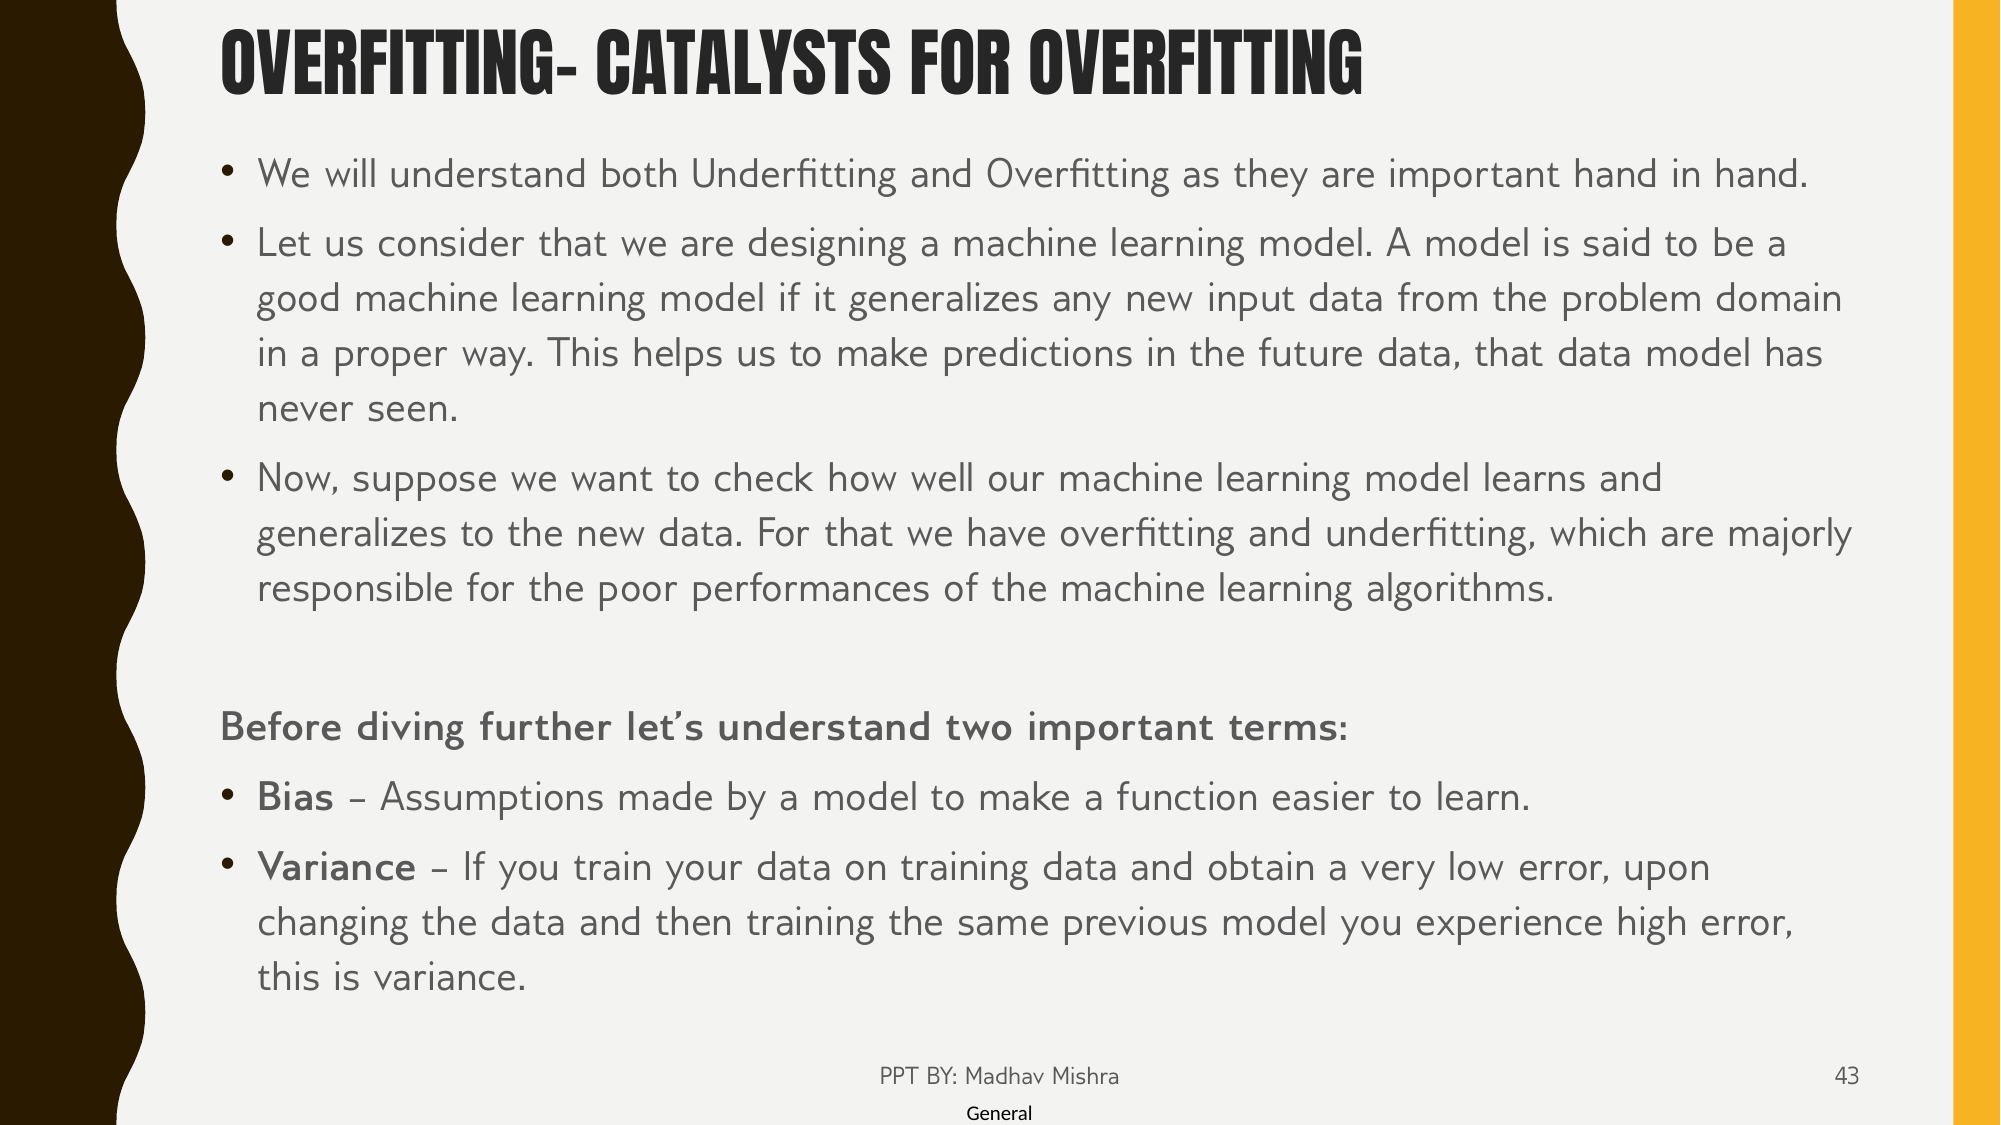

# OVERFITTING- CATALYSTS FOR OVERFITTING
We will understand both Underfitting and Overfitting as they are important hand in hand.
Let us consider that we are designing a machine learning model. A model is said to be a good machine learning model if it generalizes any new input data from the problem domain in a proper way. This helps us to make predictions in the future data, that data model has never seen.
Now, suppose we want to check how well our machine learning model learns and generalizes to the new data. For that we have overfitting and underfitting, which are majorly responsible for the poor performances of the machine learning algorithms.

Before diving further let’s understand two important terms:
Bias – Assumptions made by a model to make a function easier to learn.
Variance – If you train your data on training data and obtain a very low error, upon changing the data and then training the same previous model you experience high error, this is variance.
PPT BY: Madhav Mishra
43